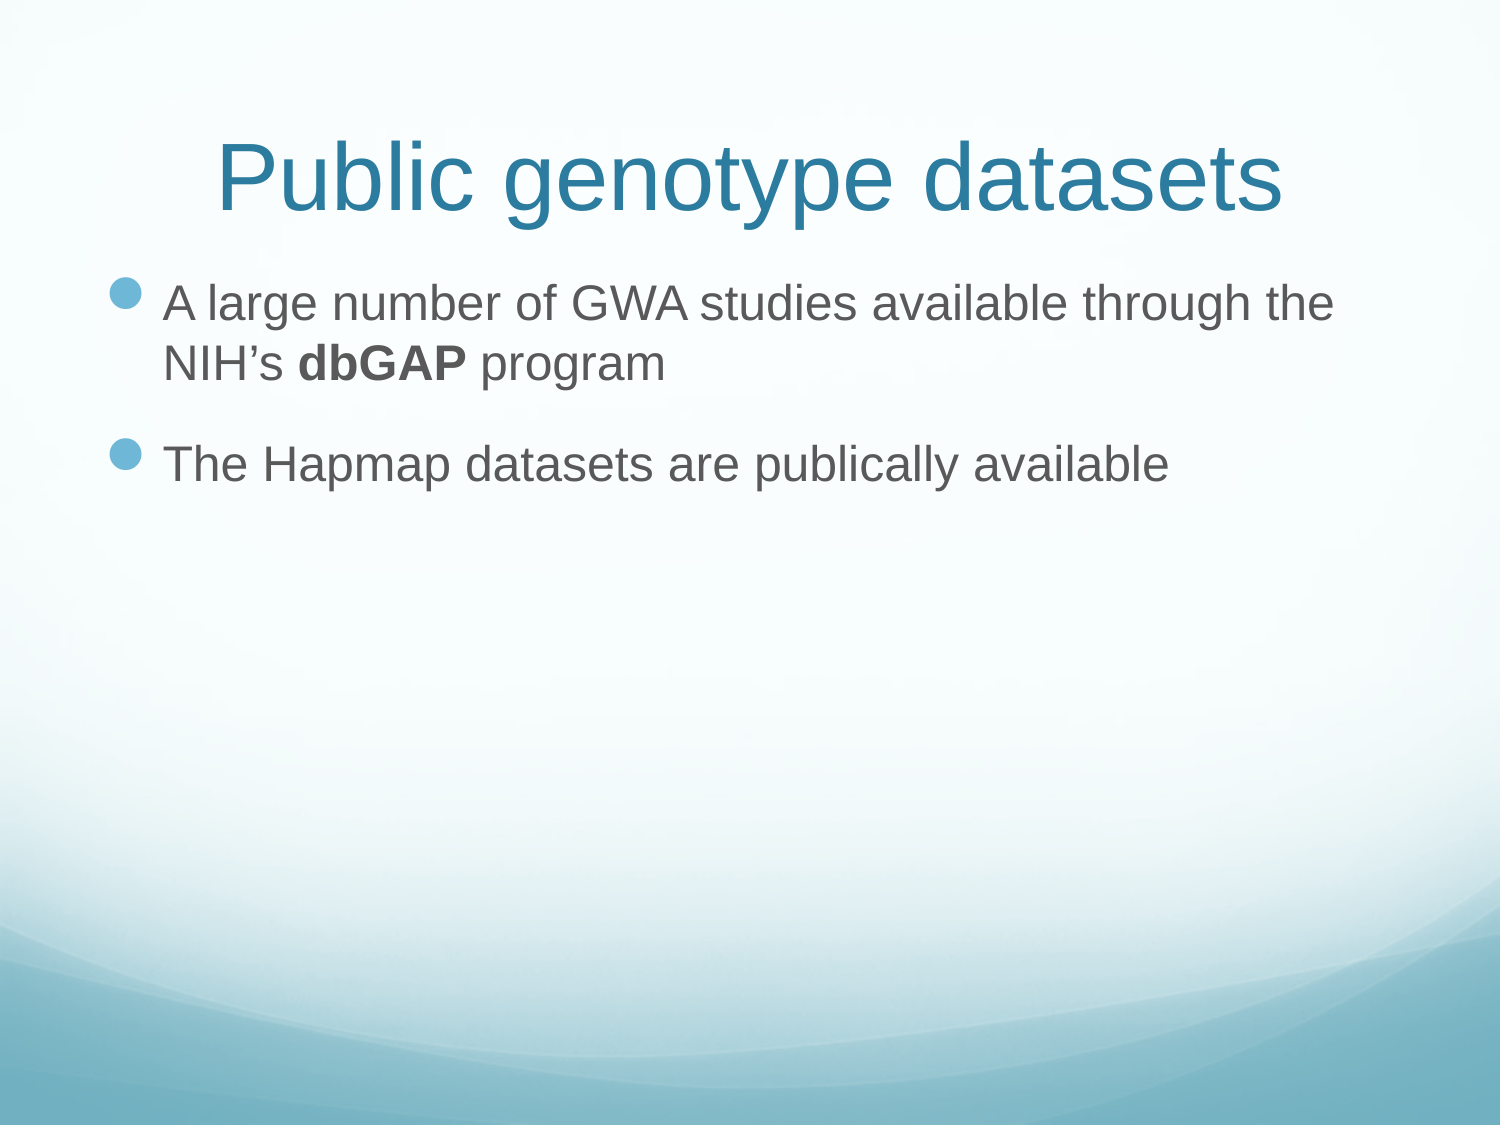

# Public genotype datasets
A large number of GWA studies available through the NIH’s dbGAP program
The Hapmap datasets are publically available